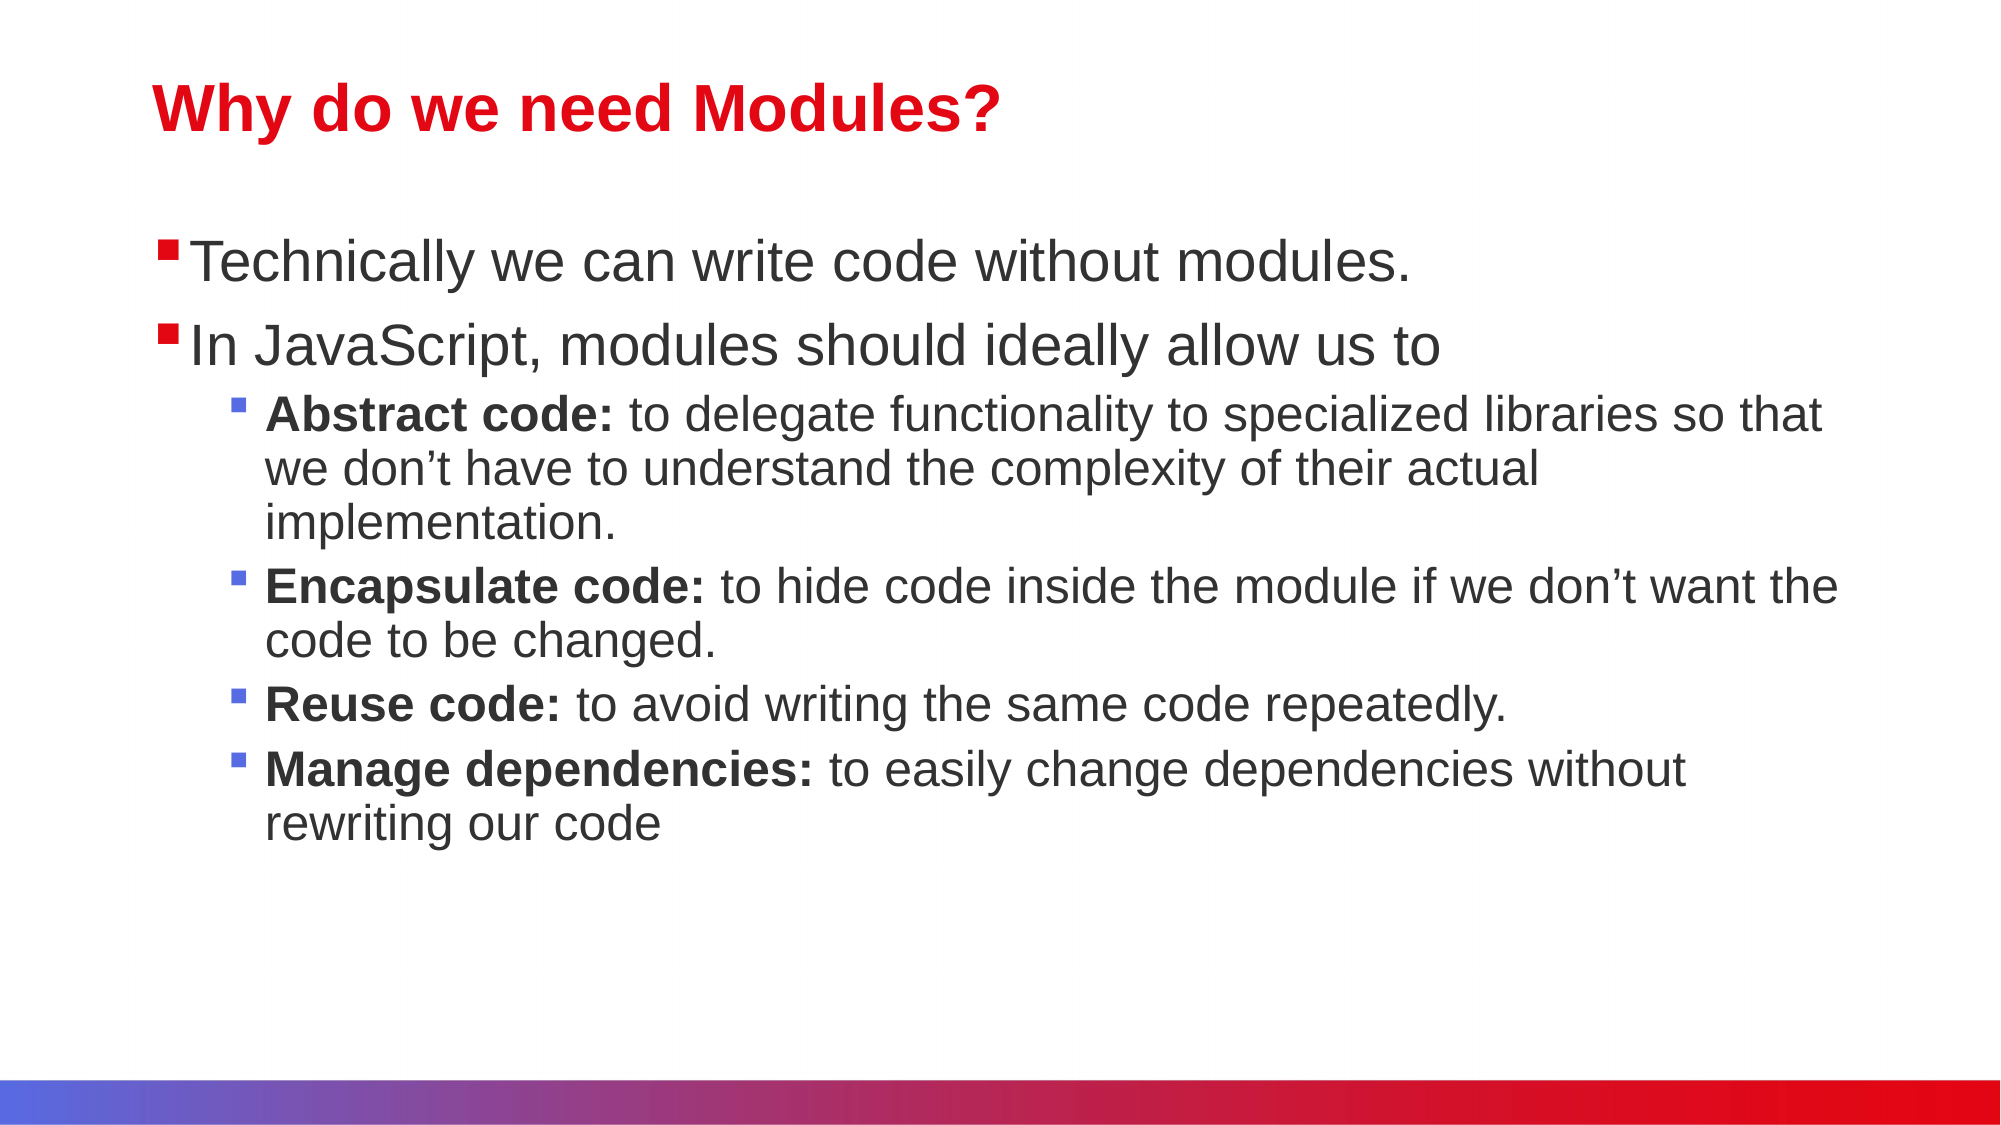

# Why do we need Modules?
Technically we can write code without modules.
In JavaScript, modules should ideally allow us to
Abstract code: to delegate functionality to specialized libraries so that we don’t have to understand the complexity of their actual implementation.
Encapsulate code: to hide code inside the module if we don’t want the code to be changed.
Reuse code: to avoid writing the same code repeatedly.
Manage dependencies: to easily change dependencies without rewriting our code